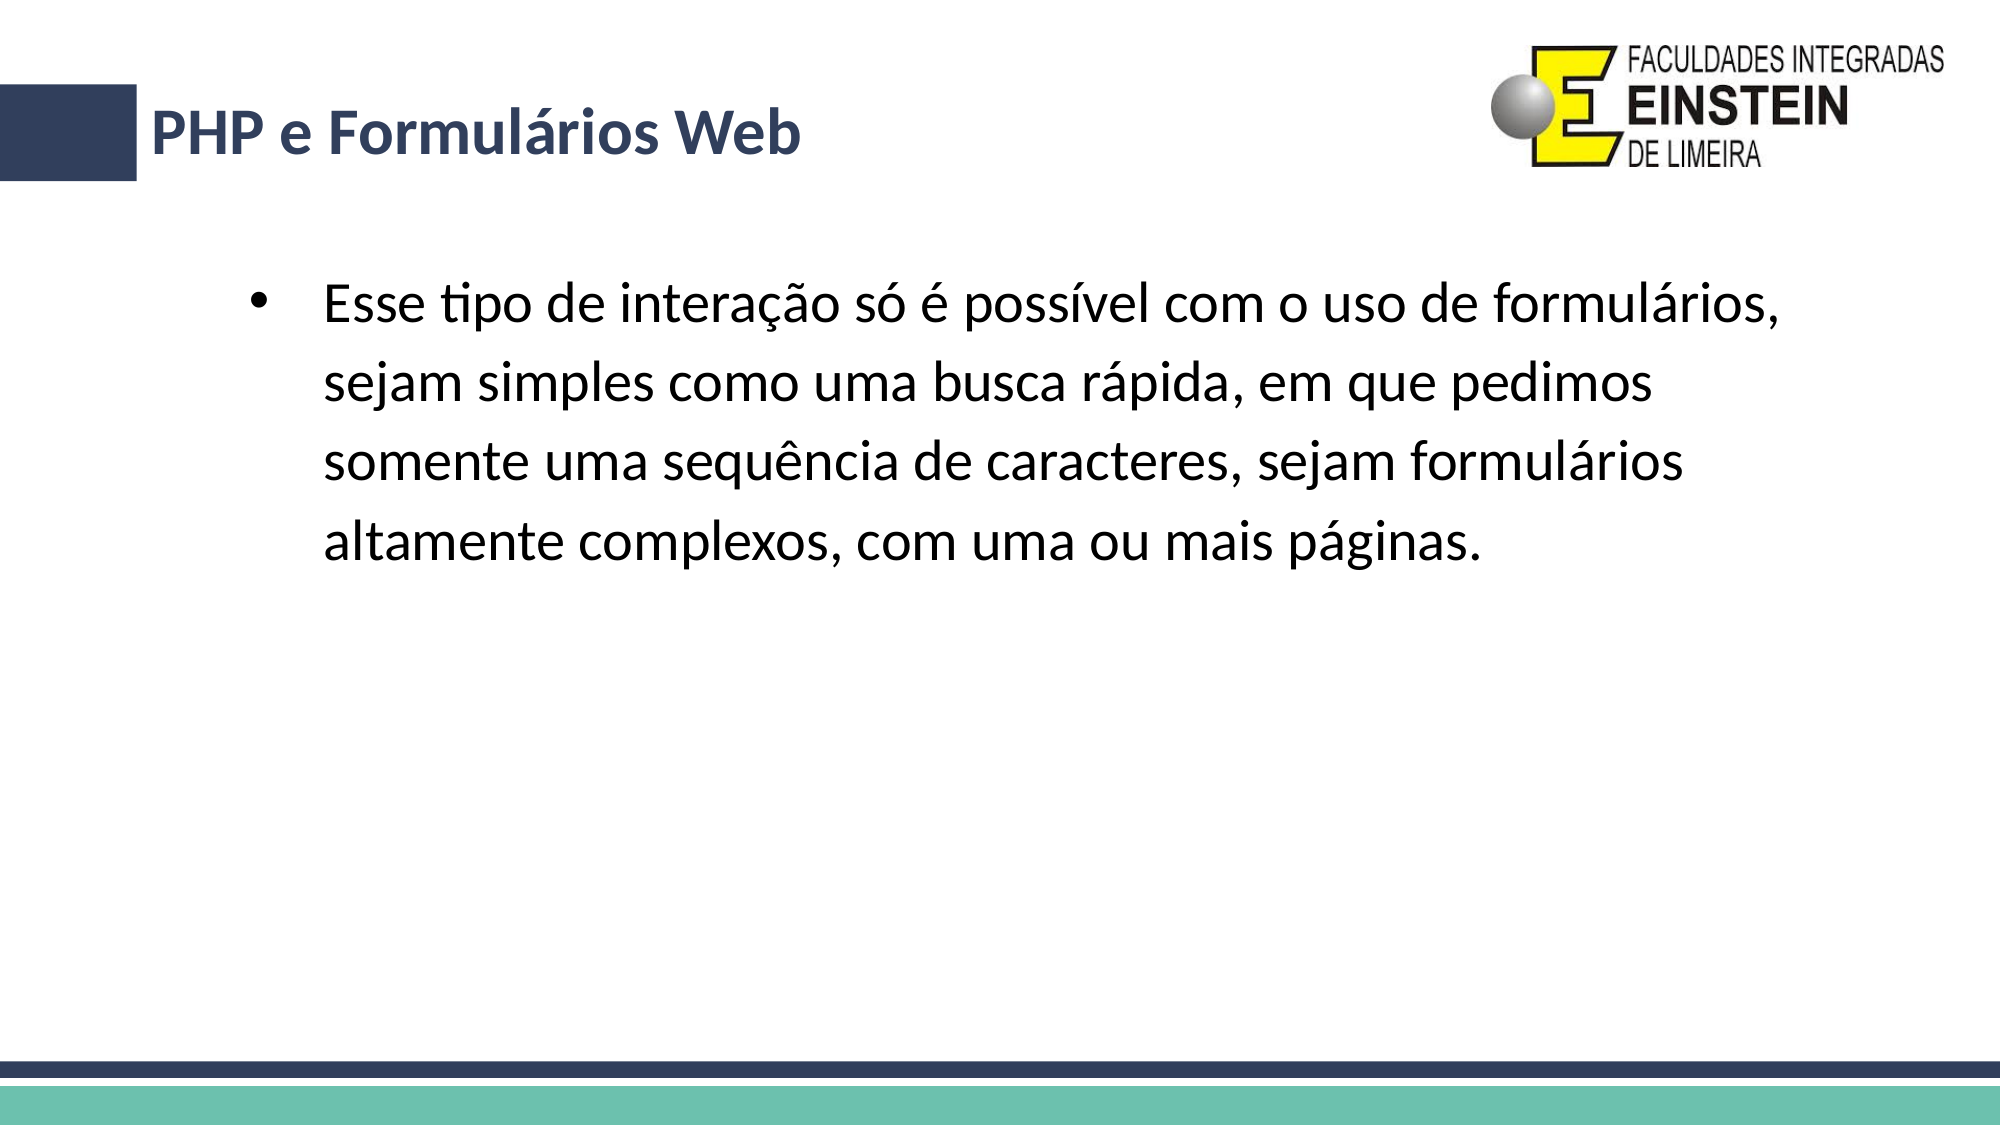

# PHP e Formulários Web
Esse tipo de interação só é possível com o uso de formulários, sejam simples como uma busca rápida, em que pedimos somente uma sequência de caracteres, sejam formulários altamente complexos, com uma ou mais páginas.